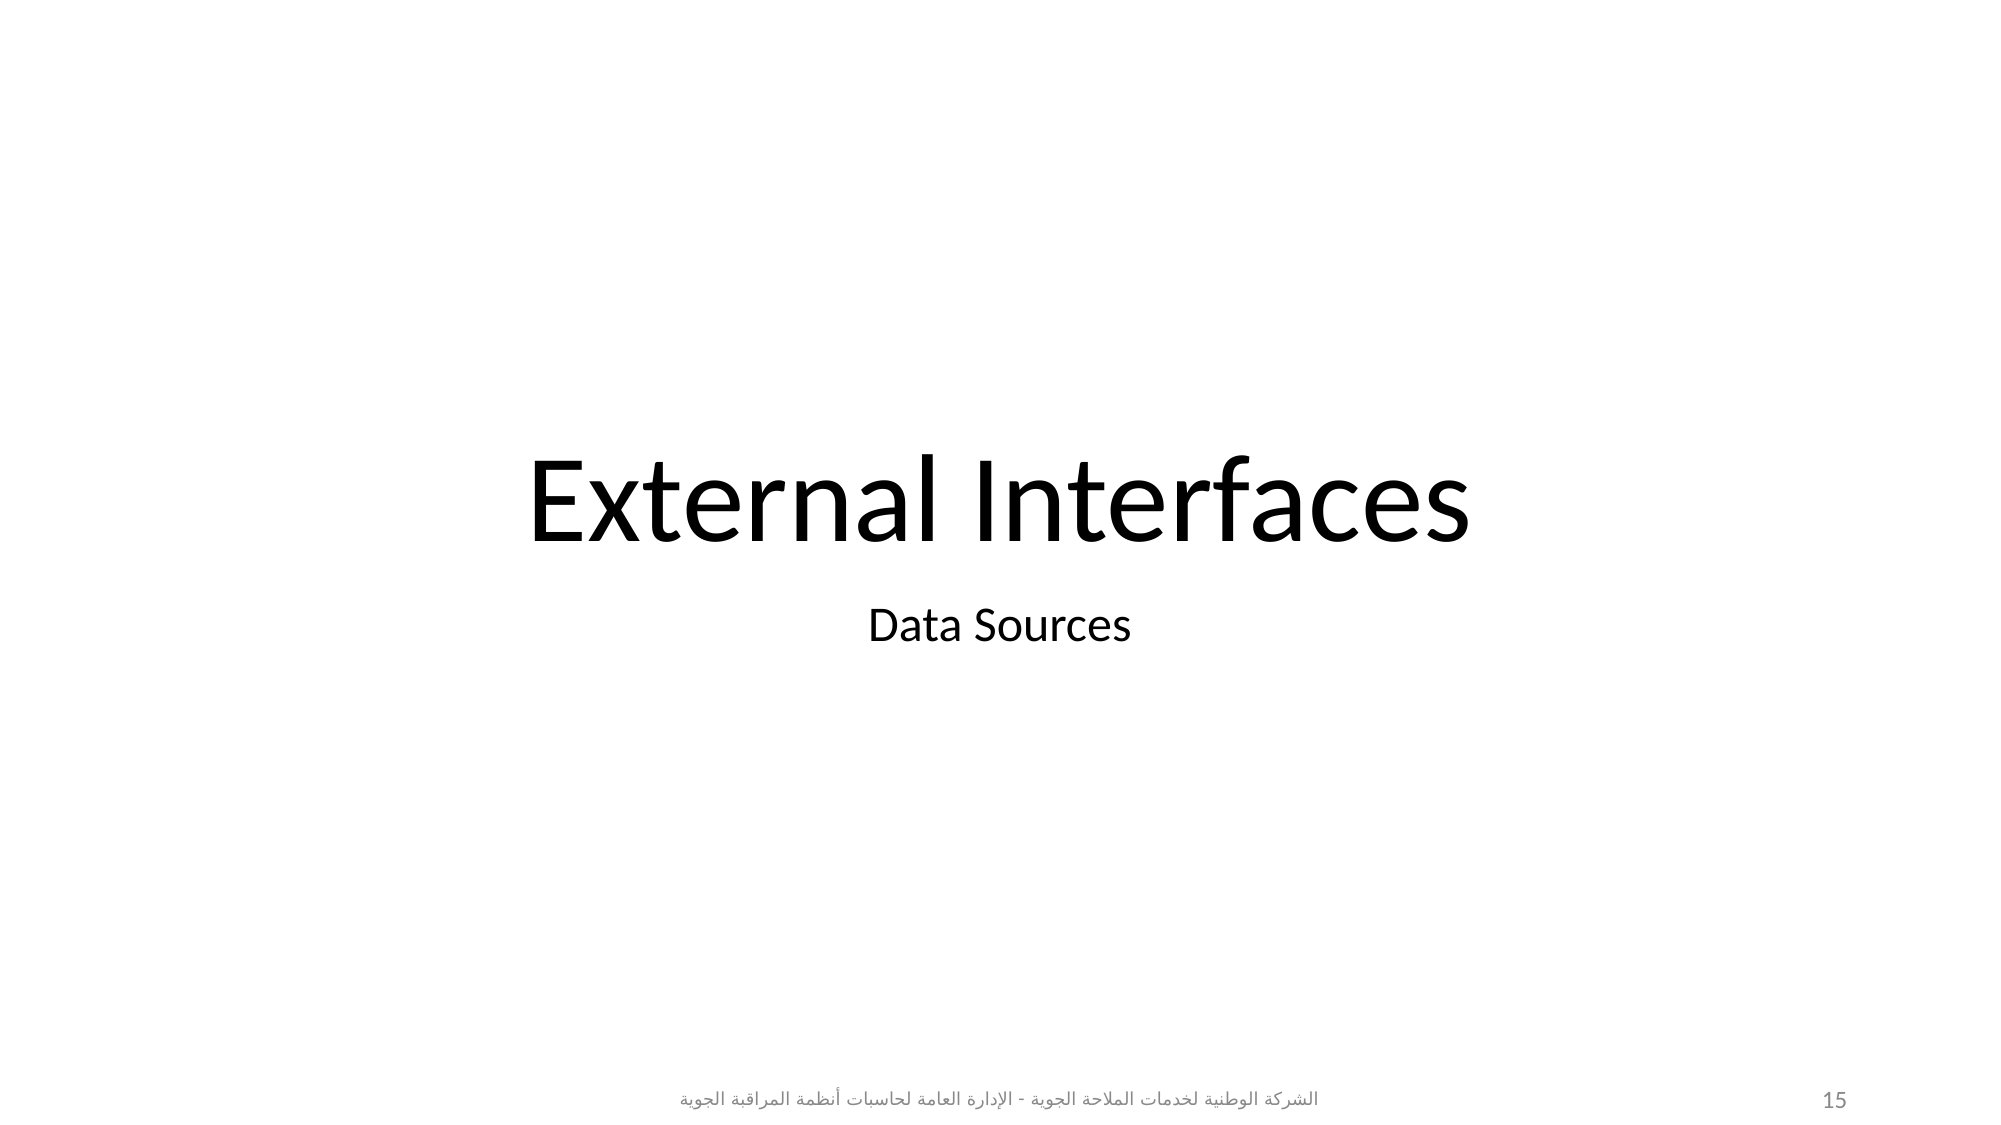

Air Traffic Control (ATC) - Radar Display
Track Label
# External Interfaces
Data Sources
الشركة الوطنية لخدمات الملاحة الجوية - الإدارة العامة لحاسبات أنظمة المراقبة الجوية
15